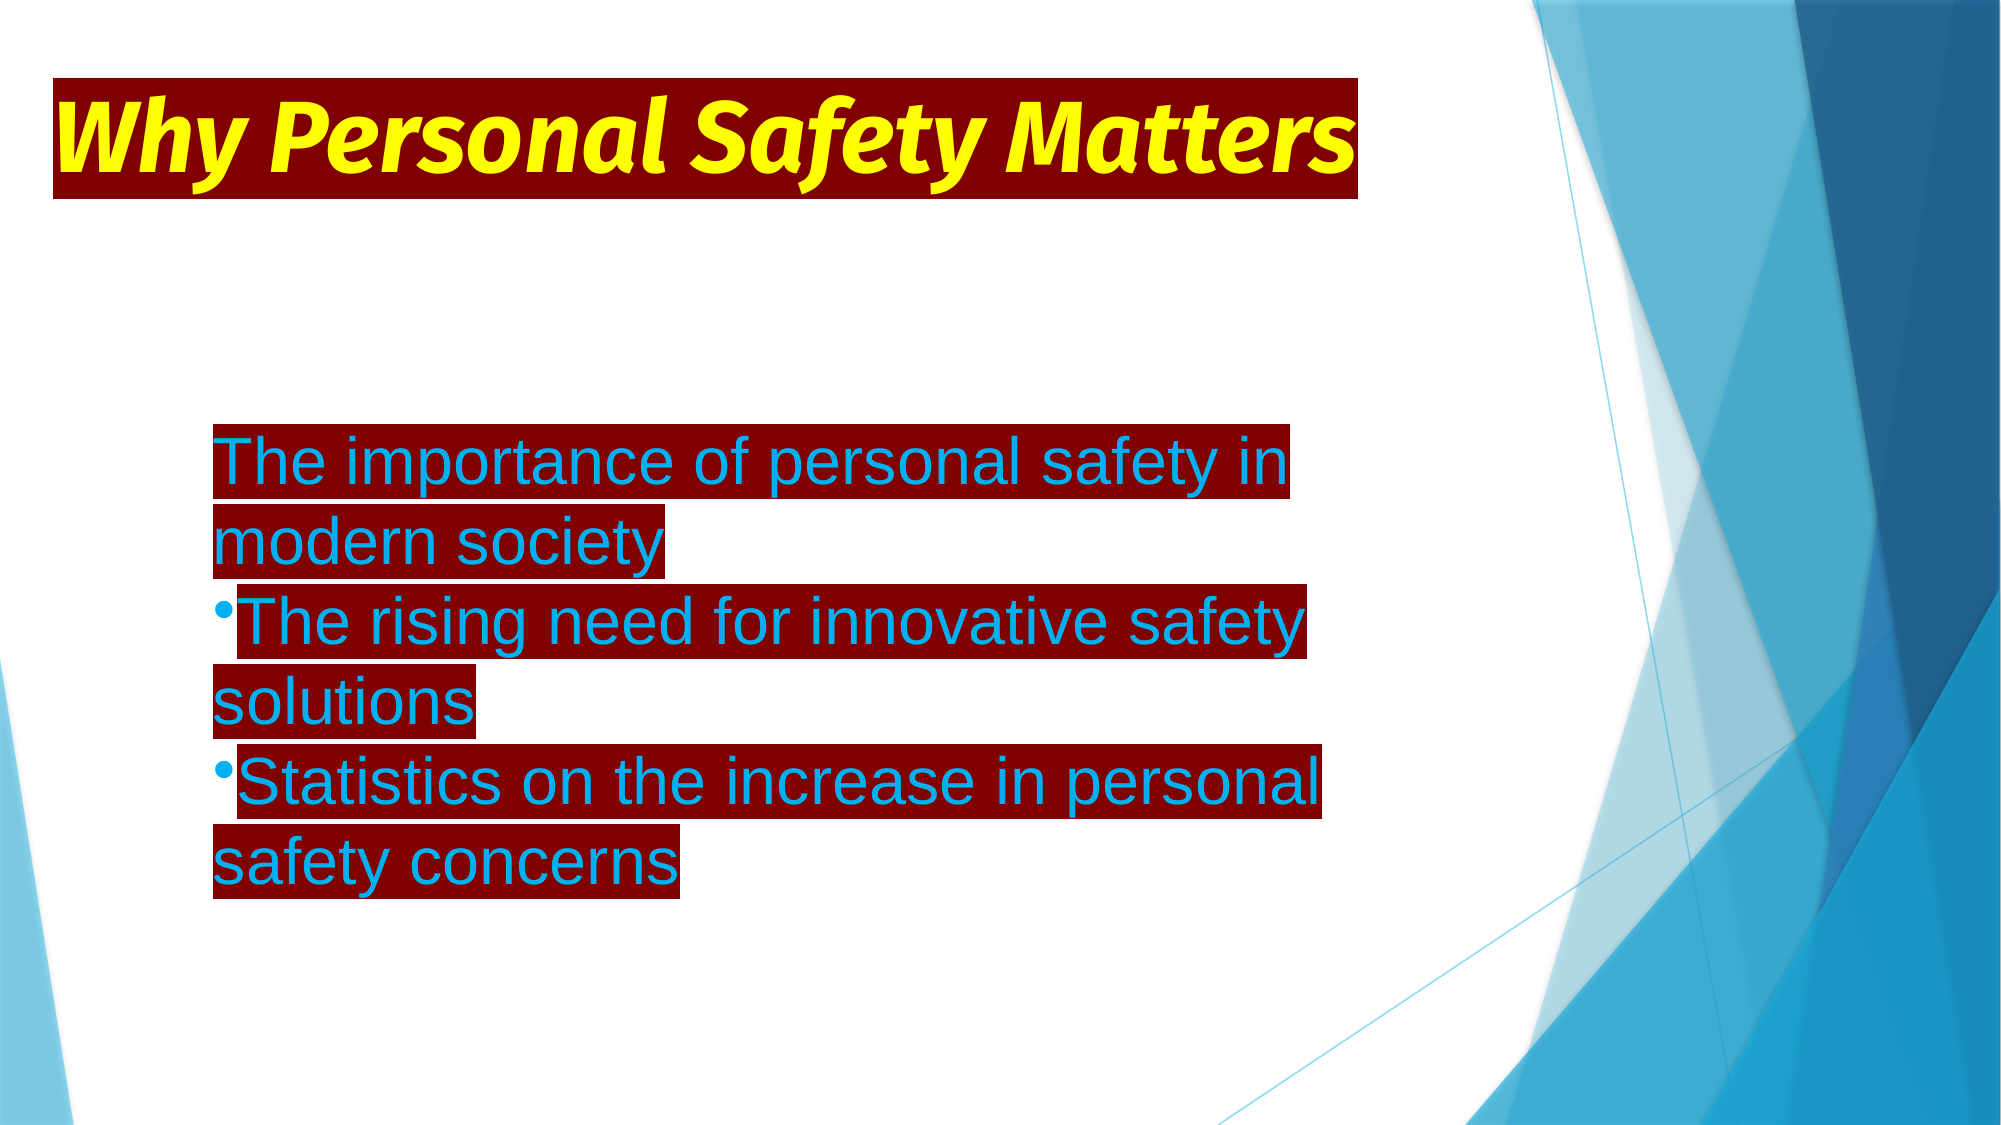

# Why Personal Safety Matters
The importance of personal safety in modern society
The rising need for innovative safety solutions
Statistics on the increase in personal safety concerns